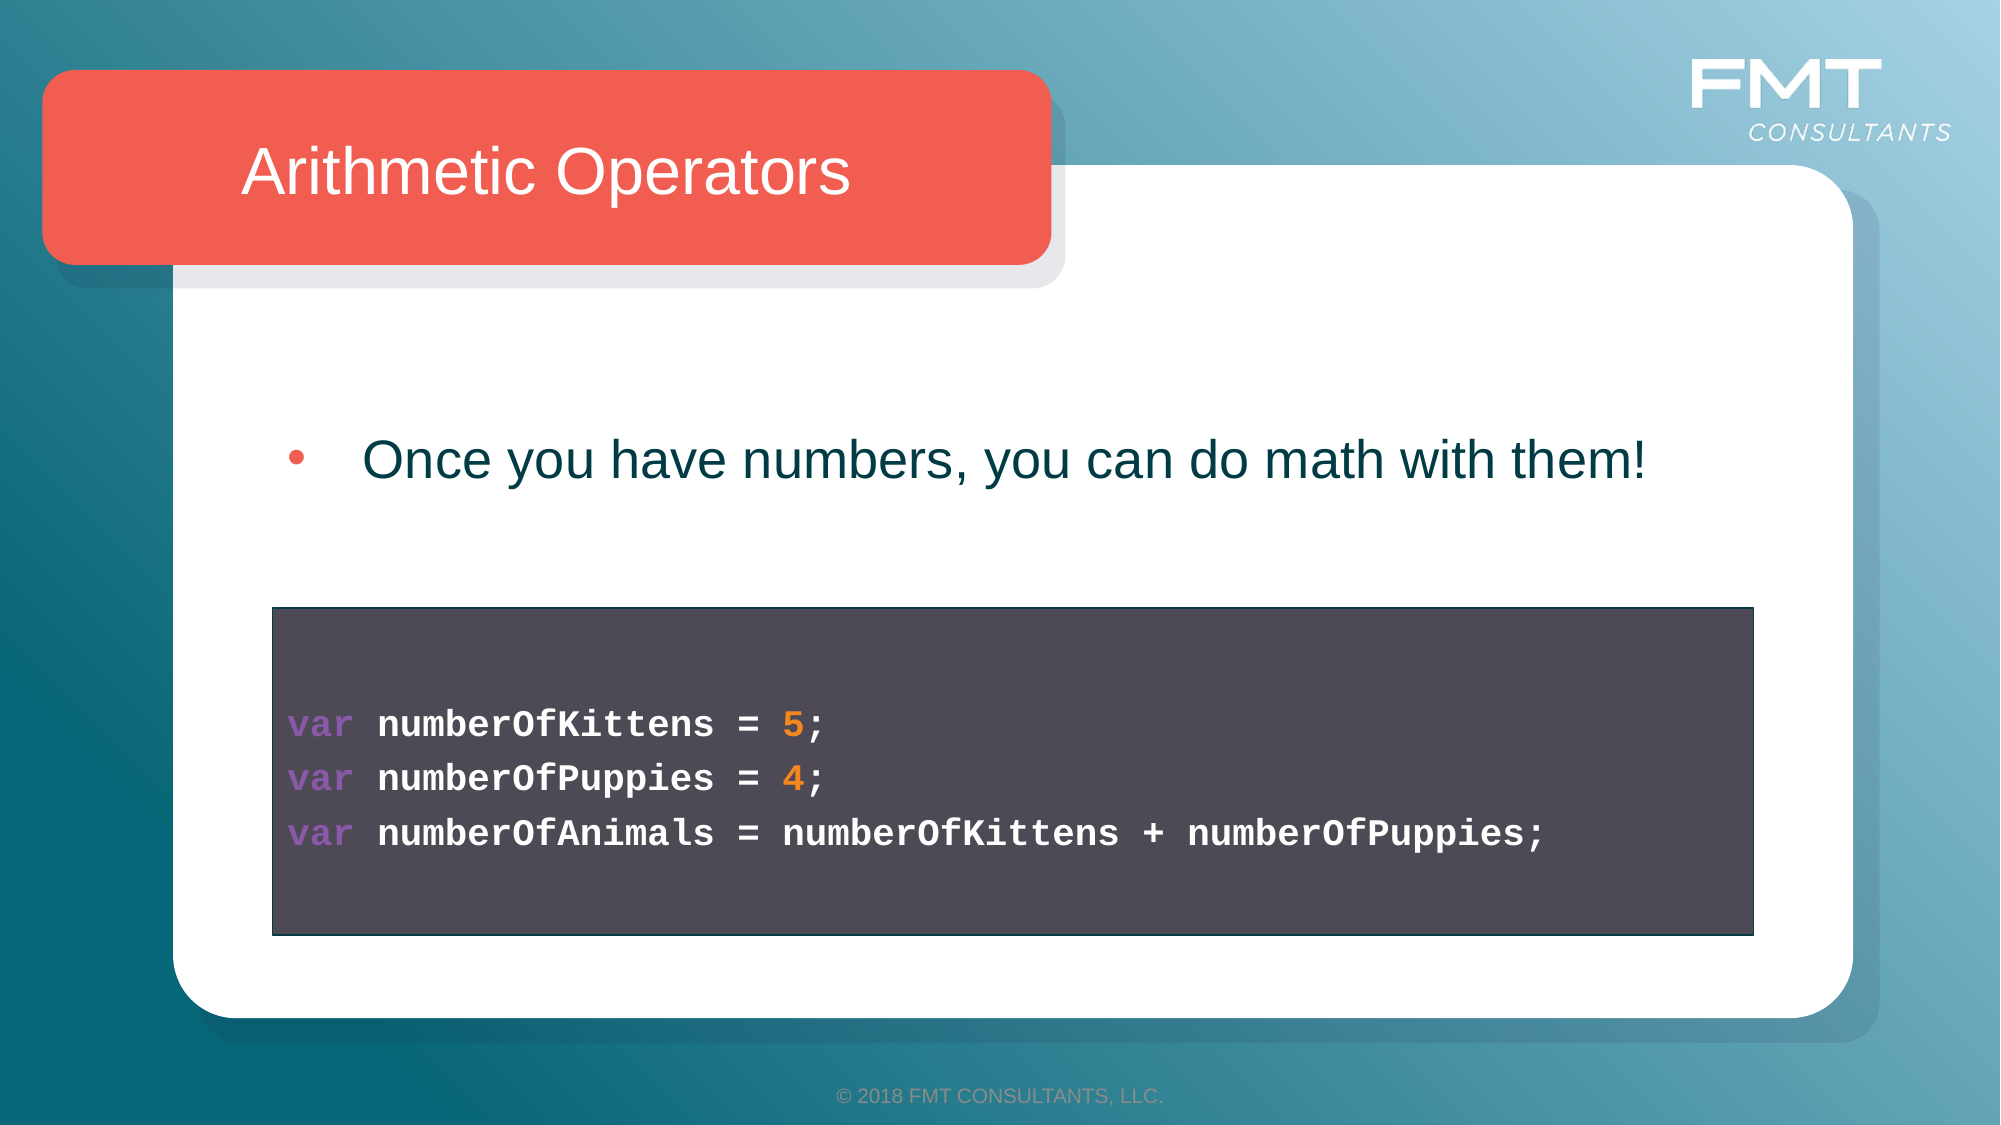

Arithmetic Operators

Once you have numbers, you can do math with them!

var numberOfKittens = 5;
var numberOfPuppies = 4;
var numberOfAnimals = numberOfKittens + numberOfPuppies;
© 2018 FMT CONSULTANTS, LLC.